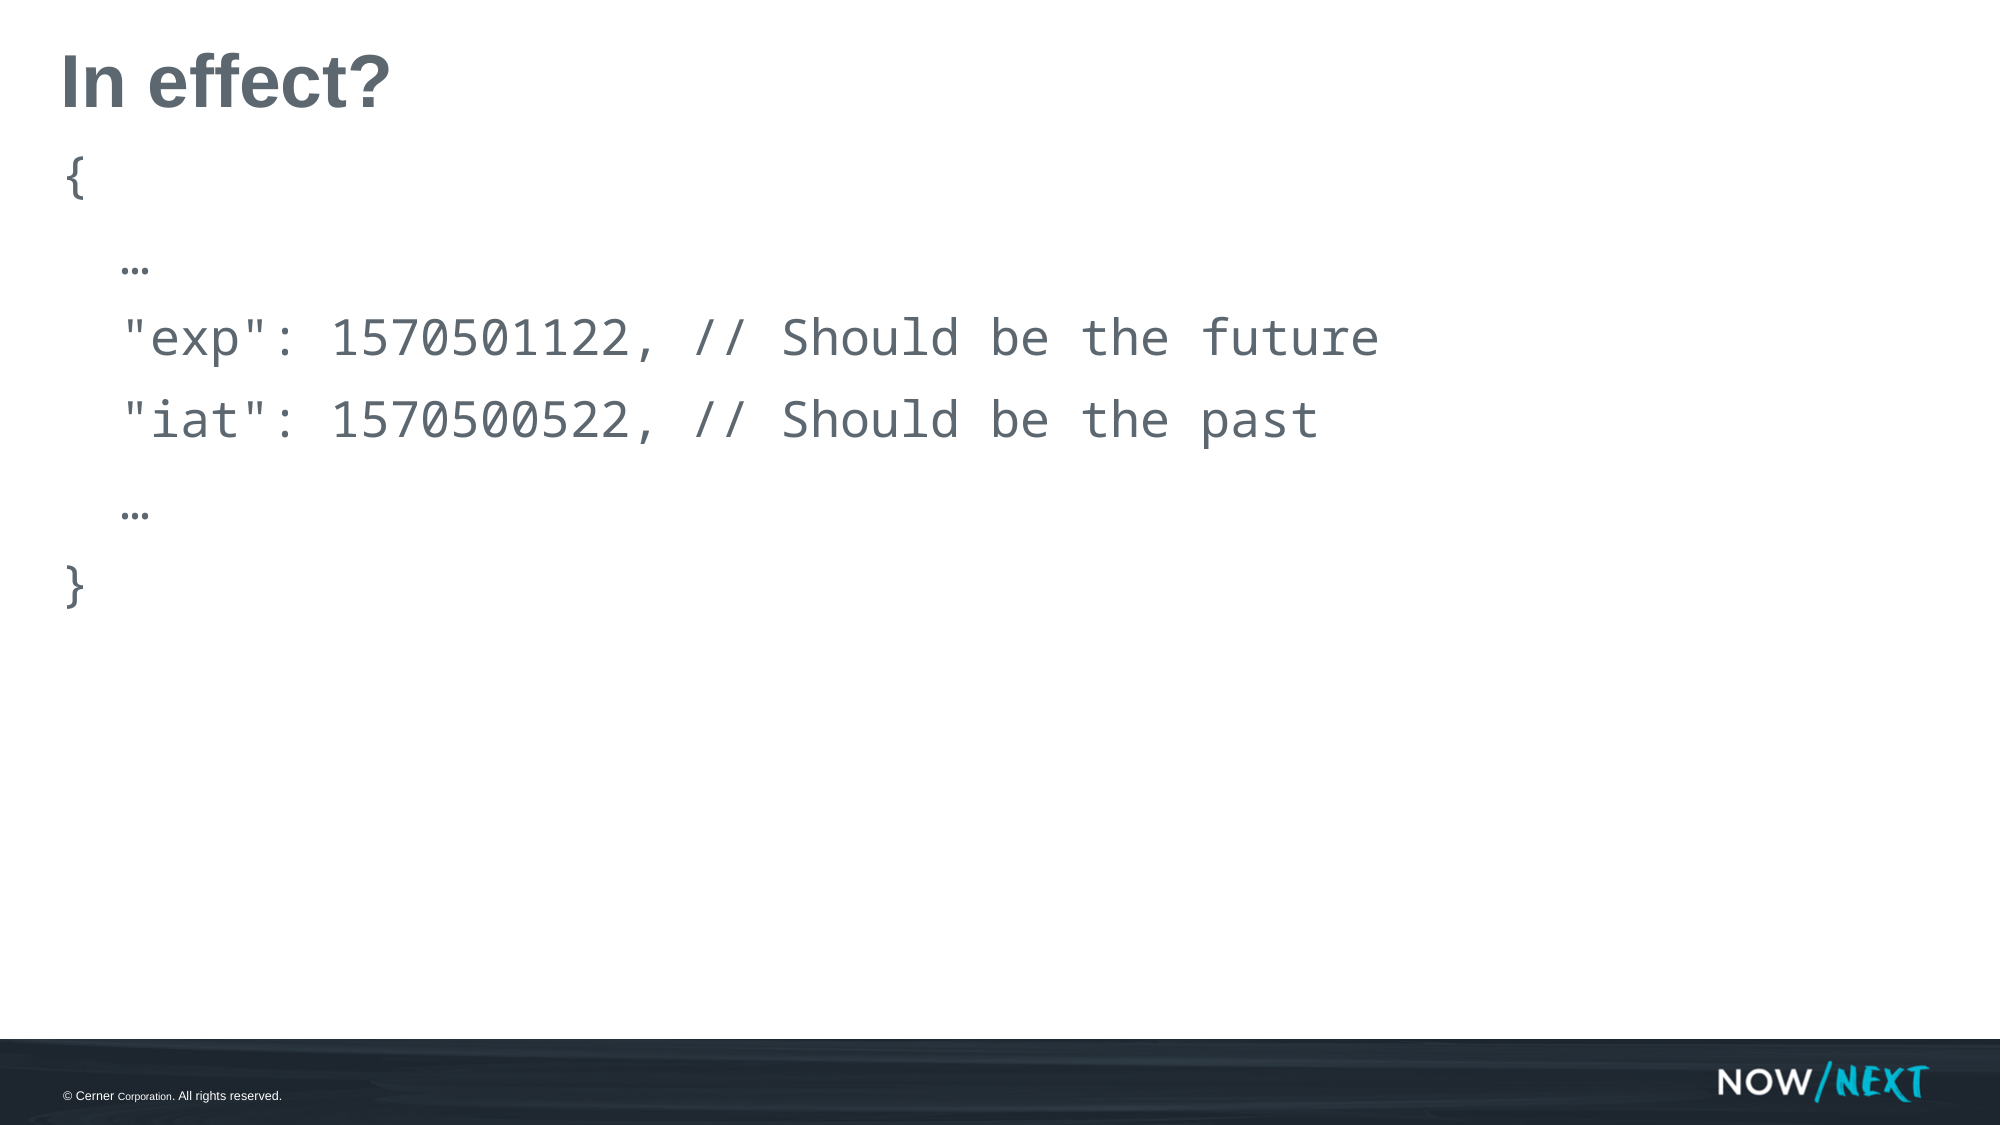

# In effect?
{
  …
  "exp": 1570501122, // Should be the future
  "iat": 1570500522, // Should be the past
  …
}